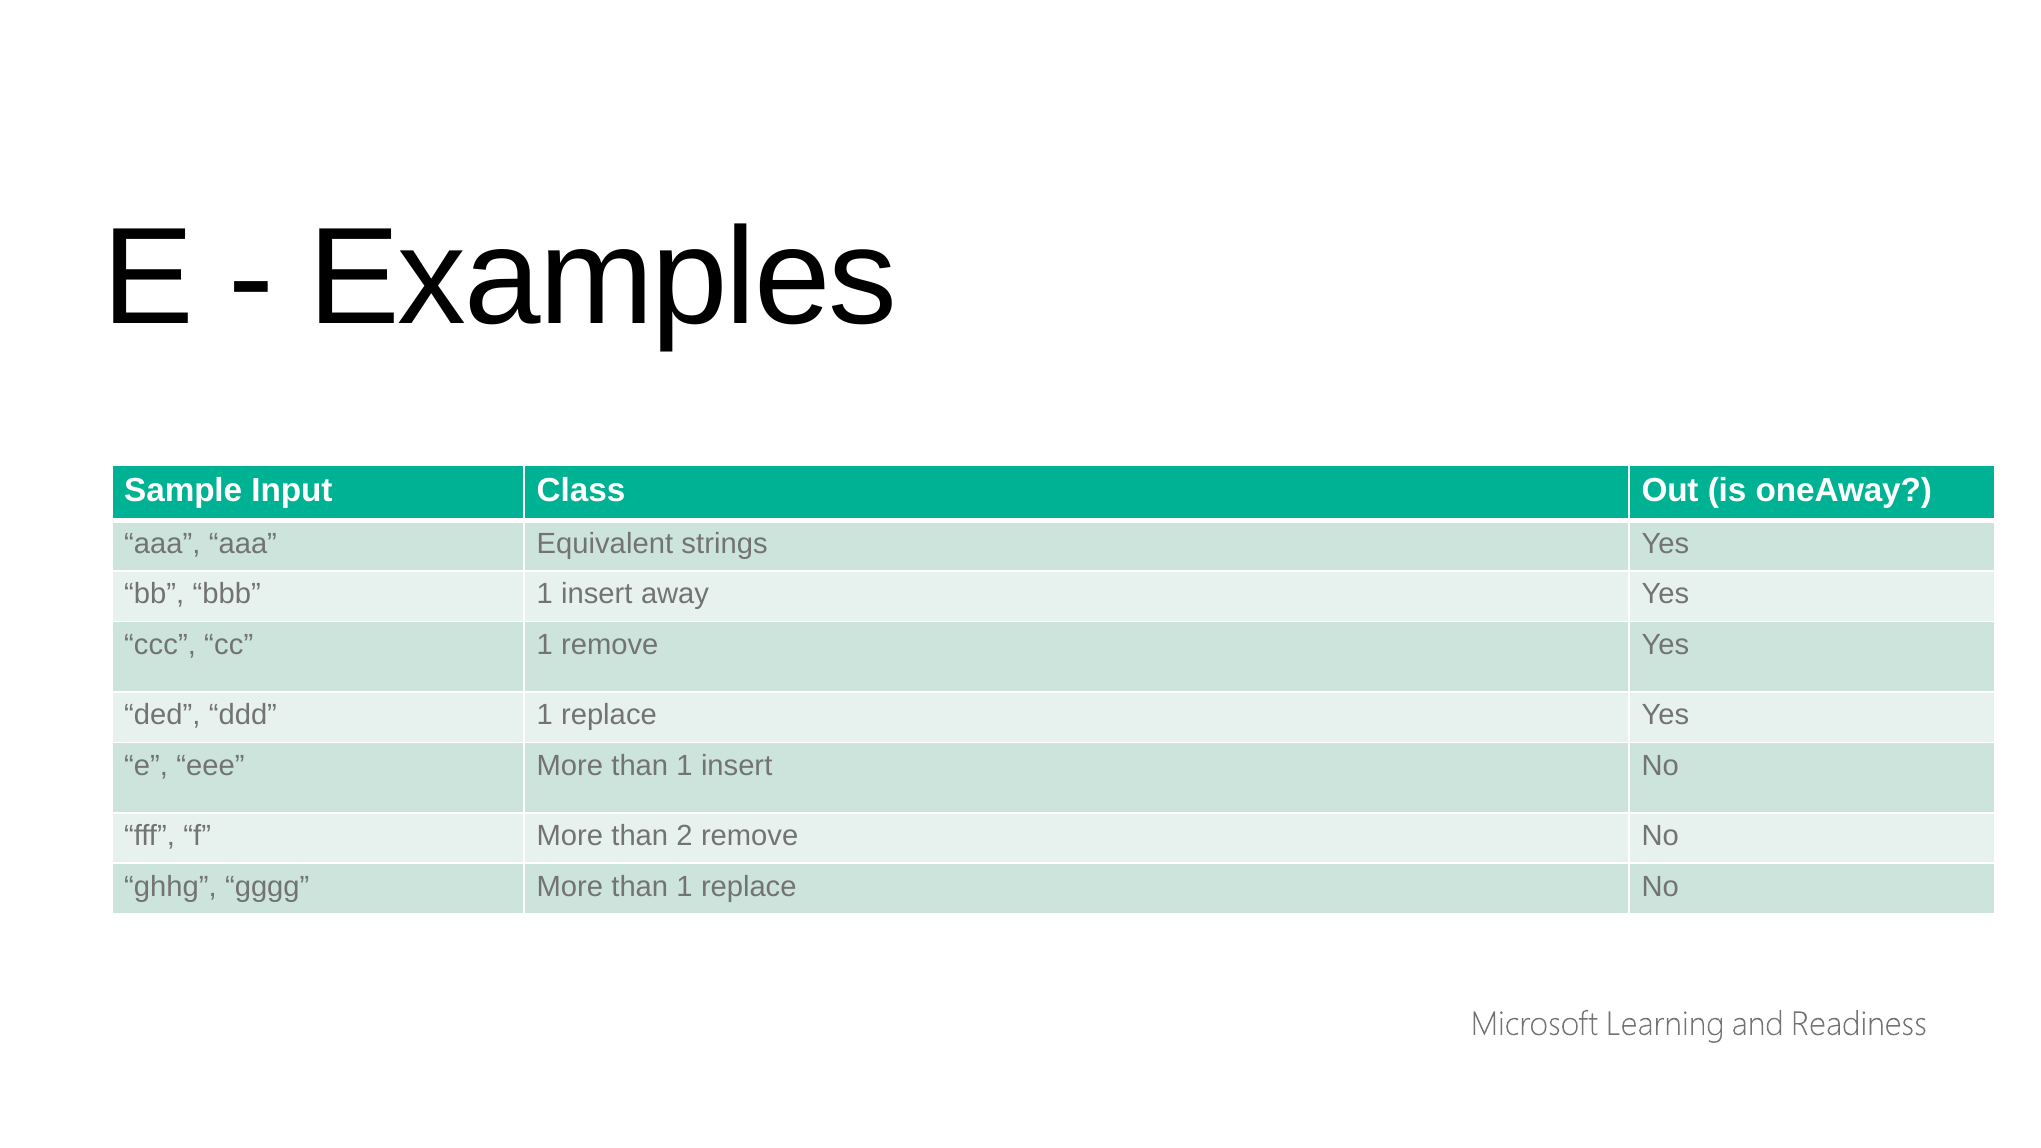

E - Examples
| Sample Input | Class | Out (is oneAway?) |
| --- | --- | --- |
| “aaa”, “aaa” | Equivalent strings | Yes |
| “bb”, “bbb” | 1 insert away | Yes |
| “ccc”, “cc” | 1 remove | Yes |
| “ded”, “ddd” | 1 replace | Yes |
| “e”, “eee” | More than 1 insert | No |
| “fff”, “f” | More than 2 remove | No |
| “ghhg”, “gggg” | More than 1 replace | No |